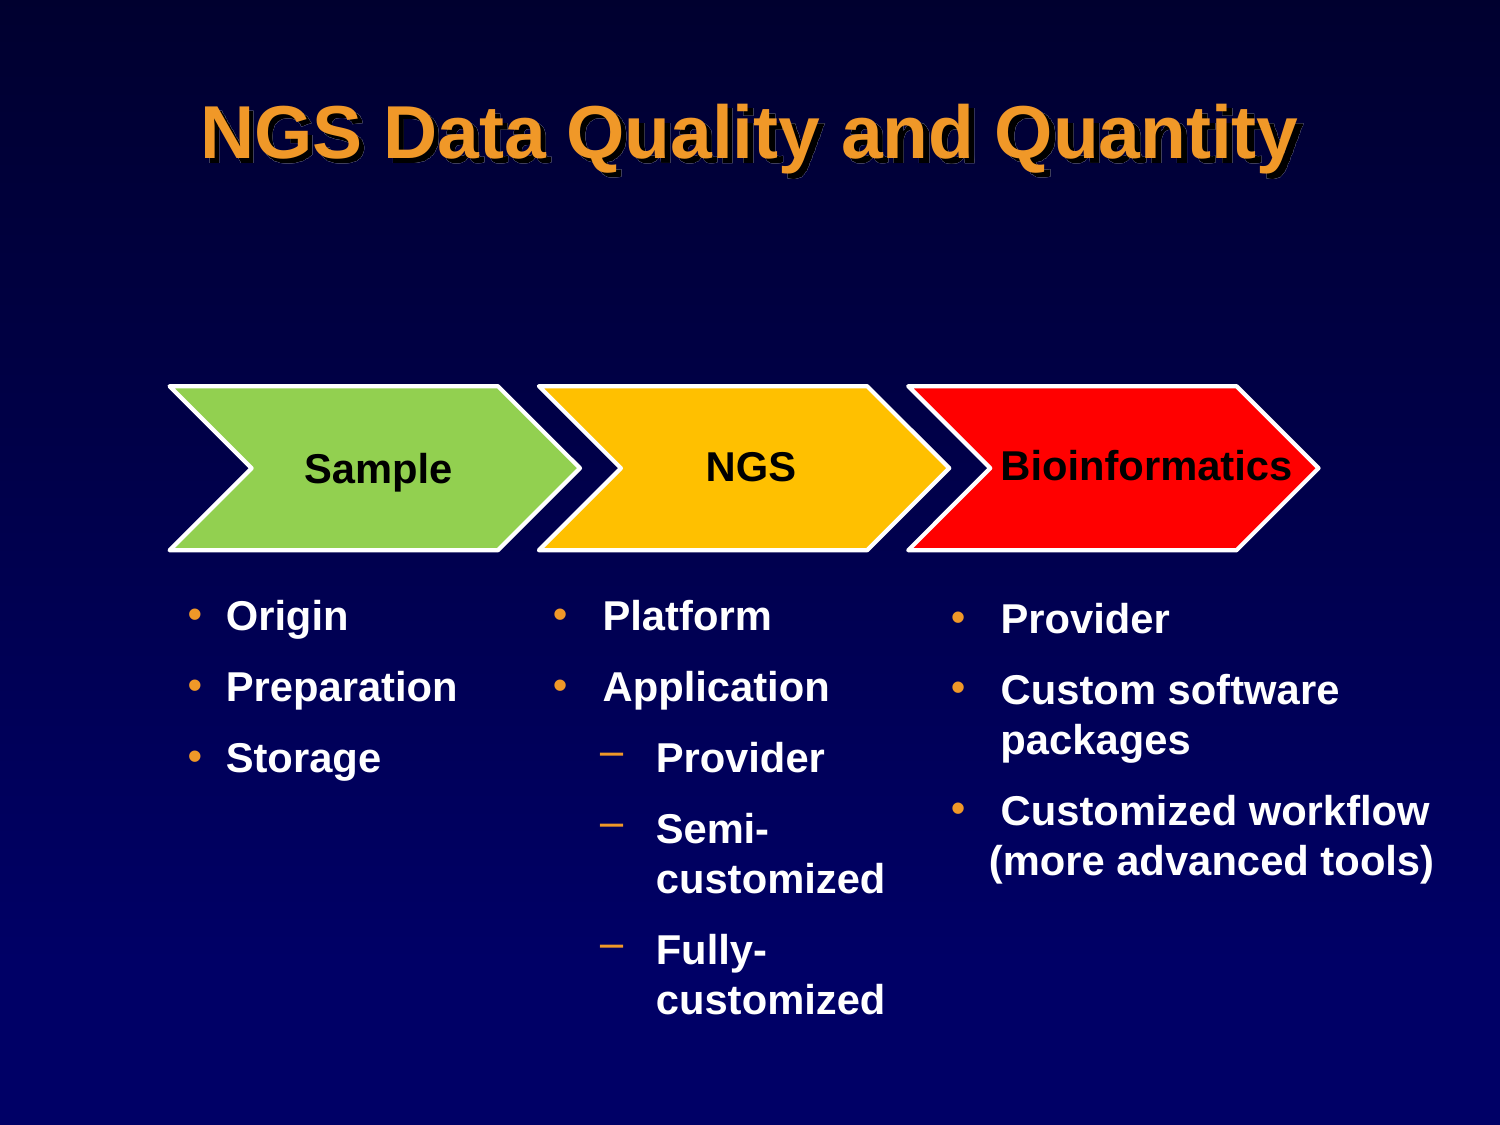

# NGS Data Quality and Quantity

Bioinformatics
NGS
Sample
 Platform
 Application
Provider
Semi-customized
Fully-customized
Origin
Preparation
Storage
 Provider
 Custom software
 packages
 Customized workflow (more advanced tools)